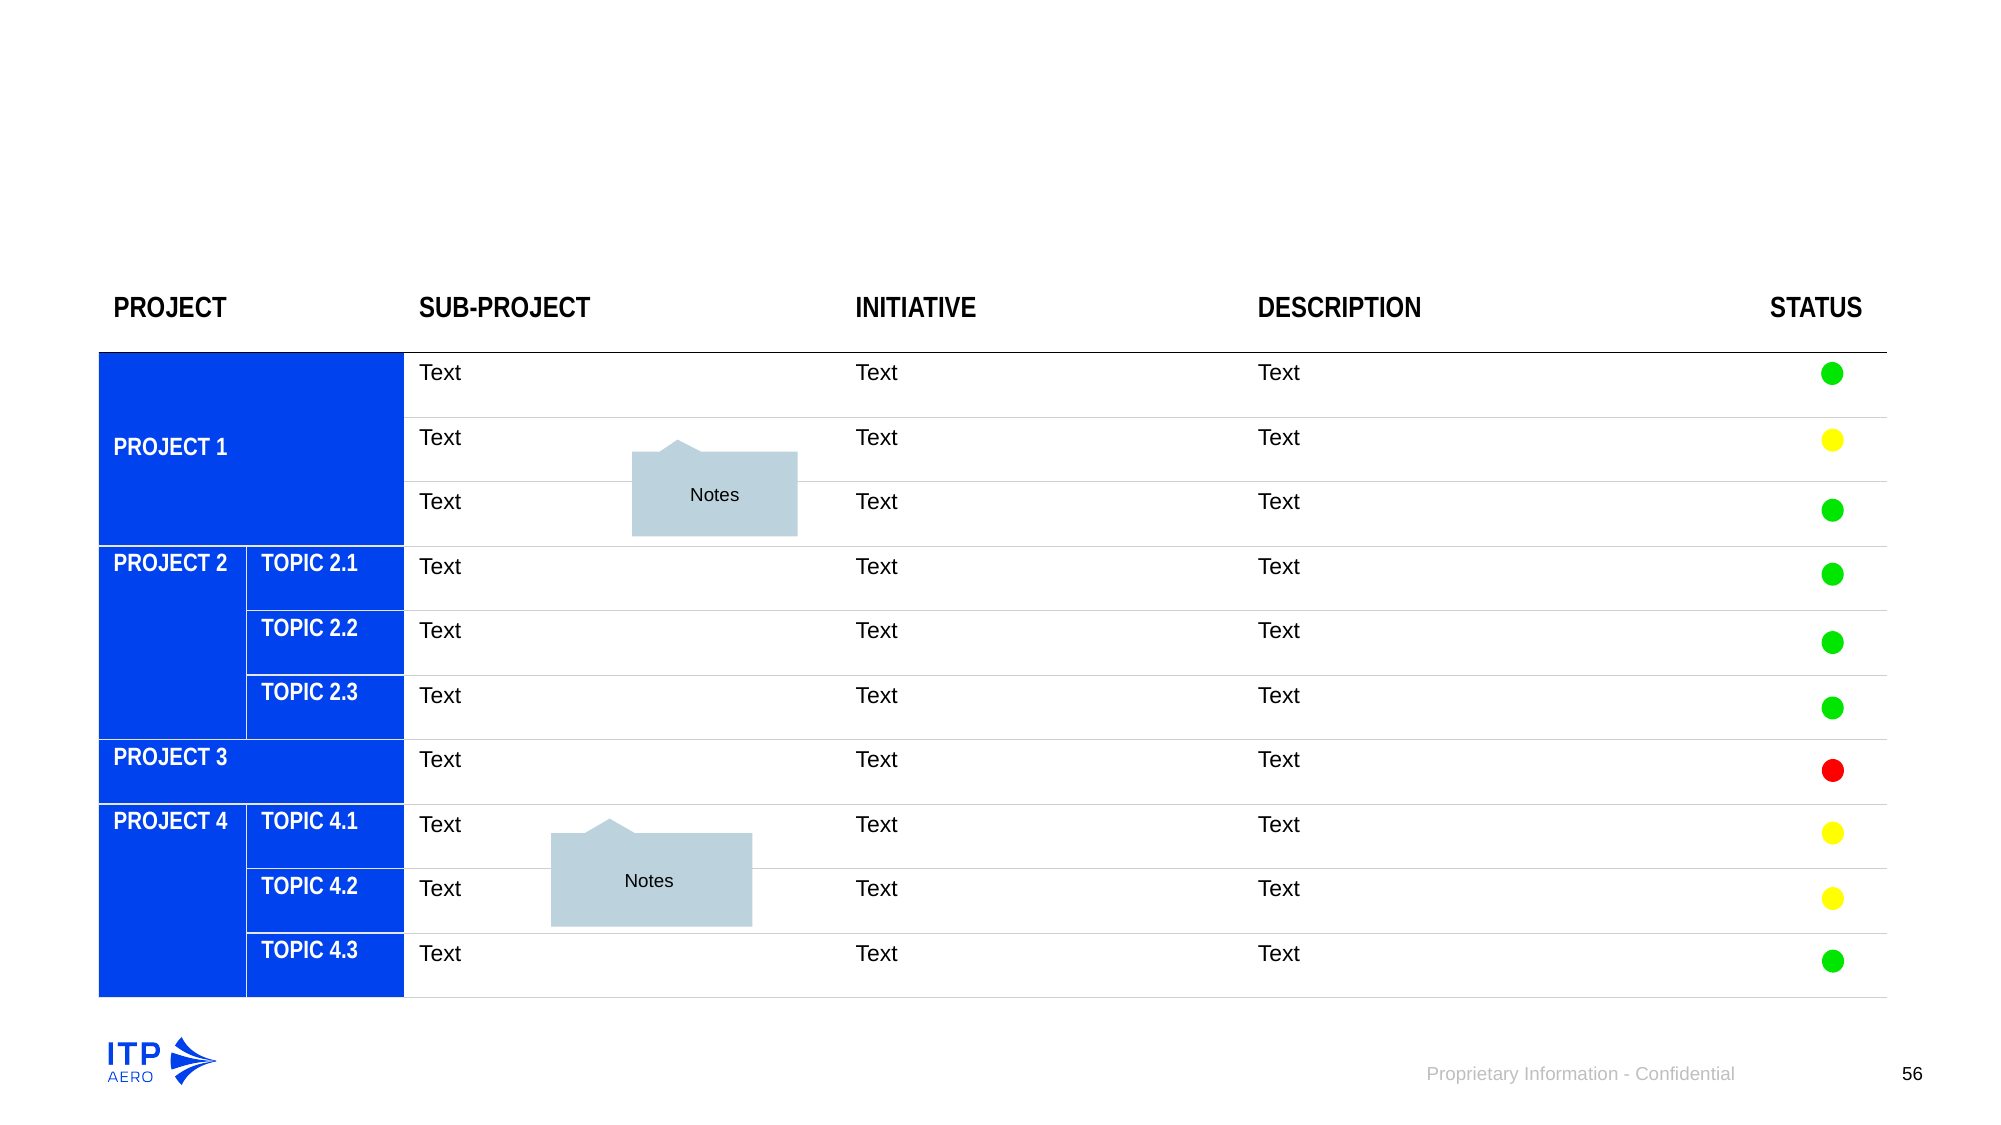

| PROJECT |  | SUB-PROJECT | INITIATIVE | DESCRIPTION | STATUS |
| --- | --- | --- | --- | --- | --- |
| PROJECT 1 |  | Text | Text | Text |  |
|  |  | Text | Text | Text |  |
|  |  | Text | Text | Text |  |
| PROJECT 2 | TOPIC 2.1 | Text | Text | Text |  |
|  | TOPIC 2.2 | Text | Text | Text |  |
|  | TOPIC 2.3 | Text | Text | Text |  |
| PROJECT 3 |  | Text | Text | Text |  |
| PROJECT 4 | TOPIC 4.1 | Text | Text | Text |  |
|  | TOPIC 4.2 | Text | Text | Text |  |
|  | TOPIC 4.3 | Text | Text | Text |  |

Notes

Notes

Proprietary Information - Confidential
56